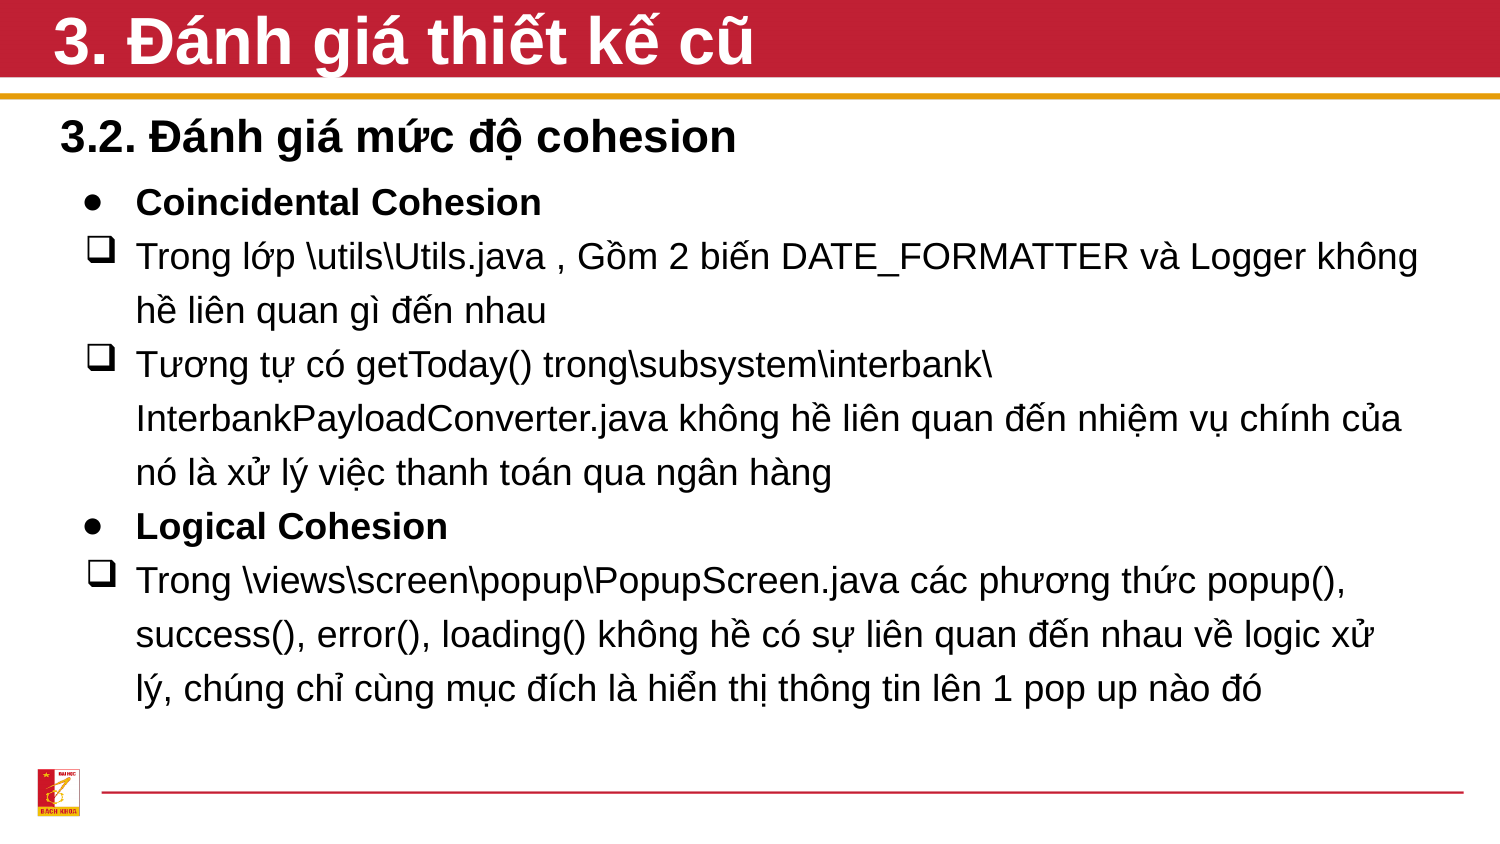

# 3. Đánh giá thiết kế cũ
3.2. Đánh giá mức độ cohesion
Coincidental Cohesion
Trong lớp \utils\Utils.java , Gồm 2 biến DATE_FORMATTER và Logger không hề liên quan gì đến nhau
Tương tự có getToday() trong\subsystem\interbank\InterbankPayloadConverter.java không hề liên quan đến nhiệm vụ chính của nó là xử lý việc thanh toán qua ngân hàng
Logical Cohesion
Trong \views\screen\popup\PopupScreen.java các phương thức popup(), success(), error(), loading() không hề có sự liên quan đến nhau về logic xử lý, chúng chỉ cùng mục đích là hiển thị thông tin lên 1 pop up nào đó